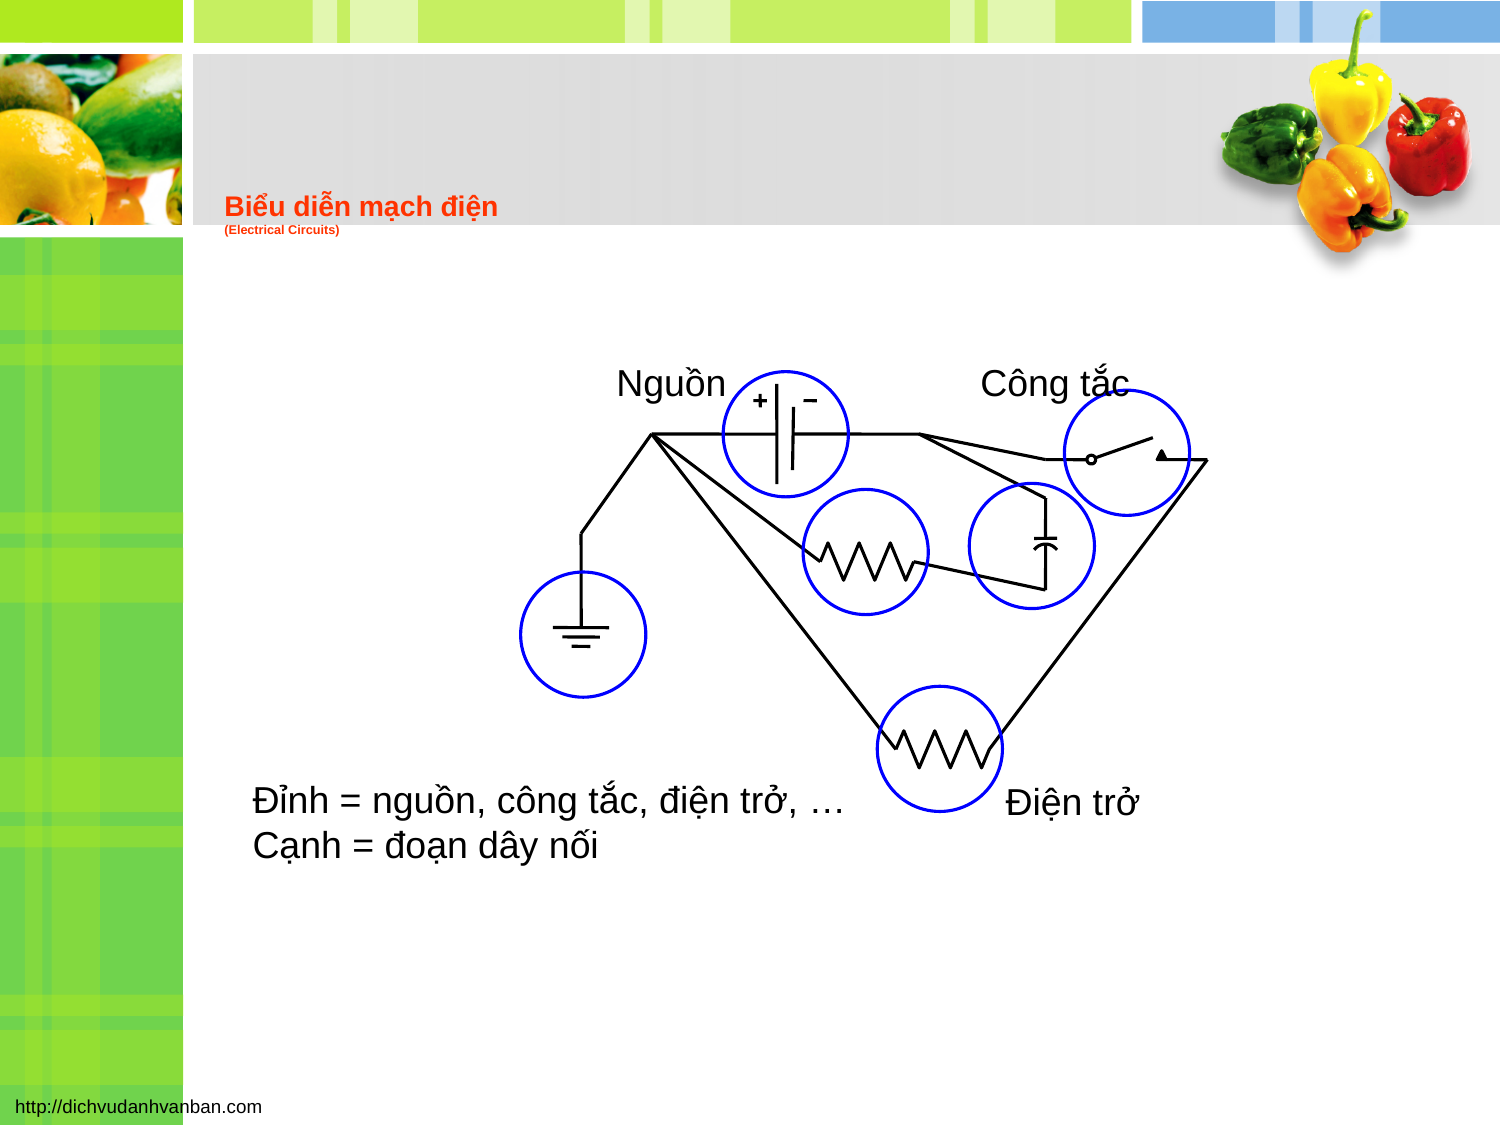

# Biểu diễn mạch điện (Electrical Circuits)
Công tắc
Nguồn

Đỉnh = nguồn, công tắc, điện trở, …
Cạnh = đoạn dây nối
Điện trở
115